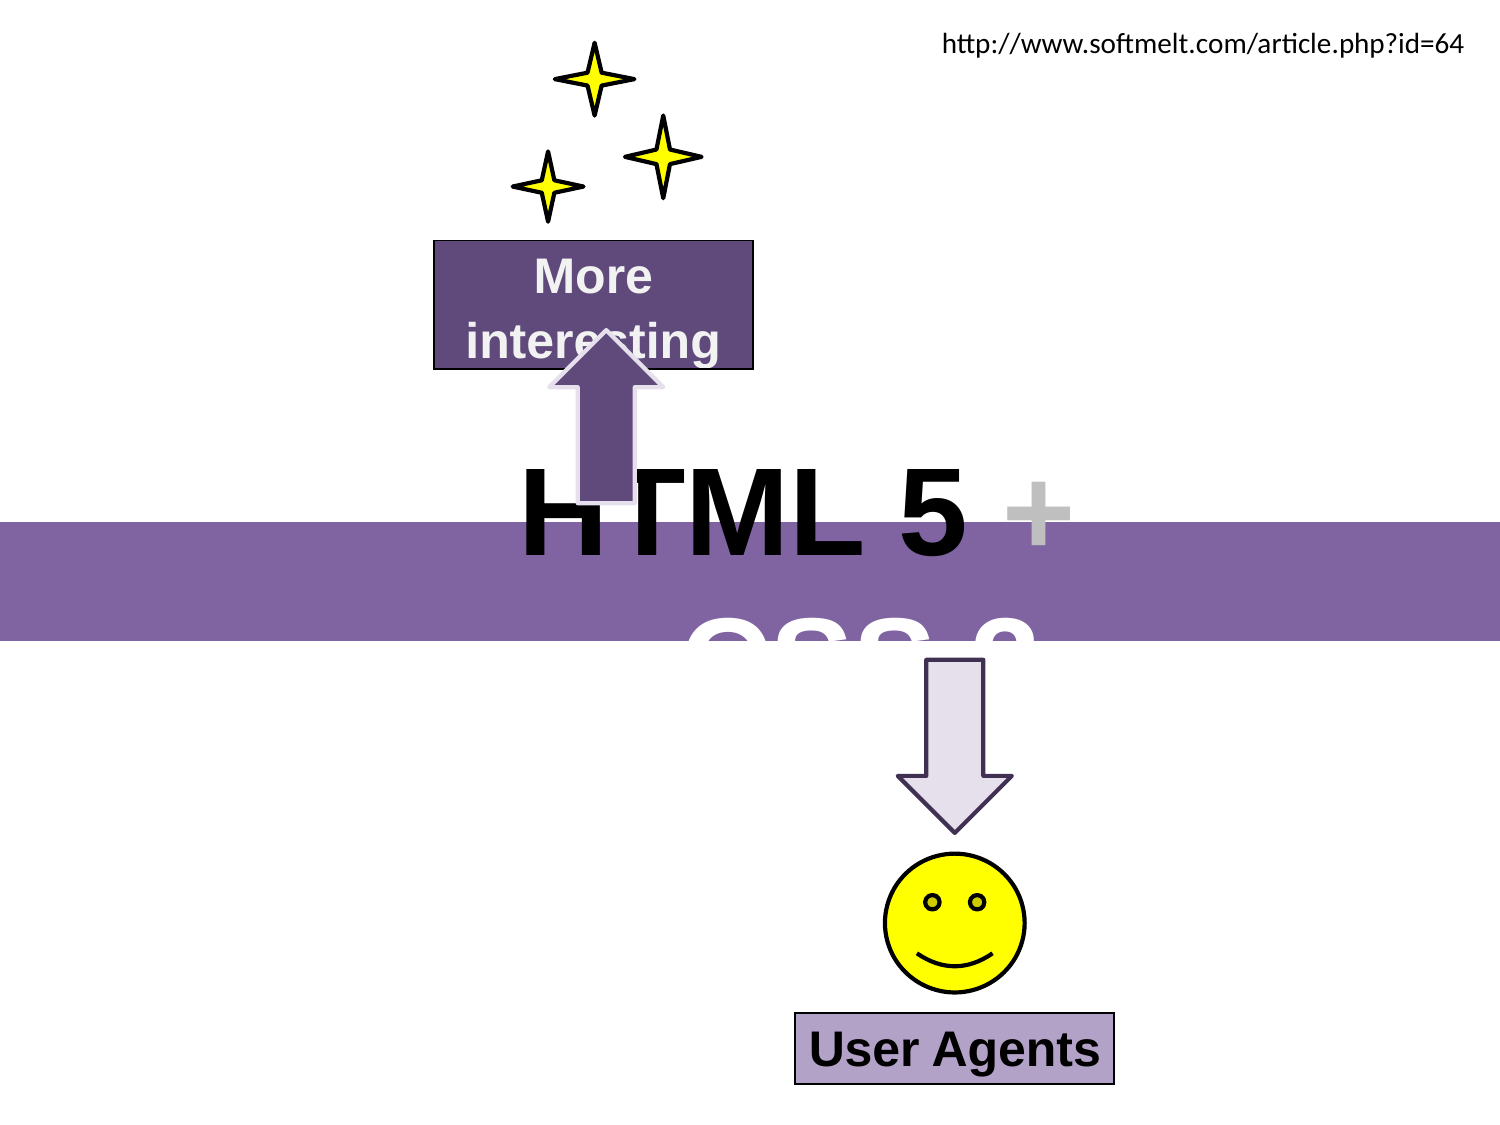

http://www.softmelt.com/article.php?id=64

| More interesting |
| --- |

HTML 5 + CSS 3

| User Agents |
| --- |